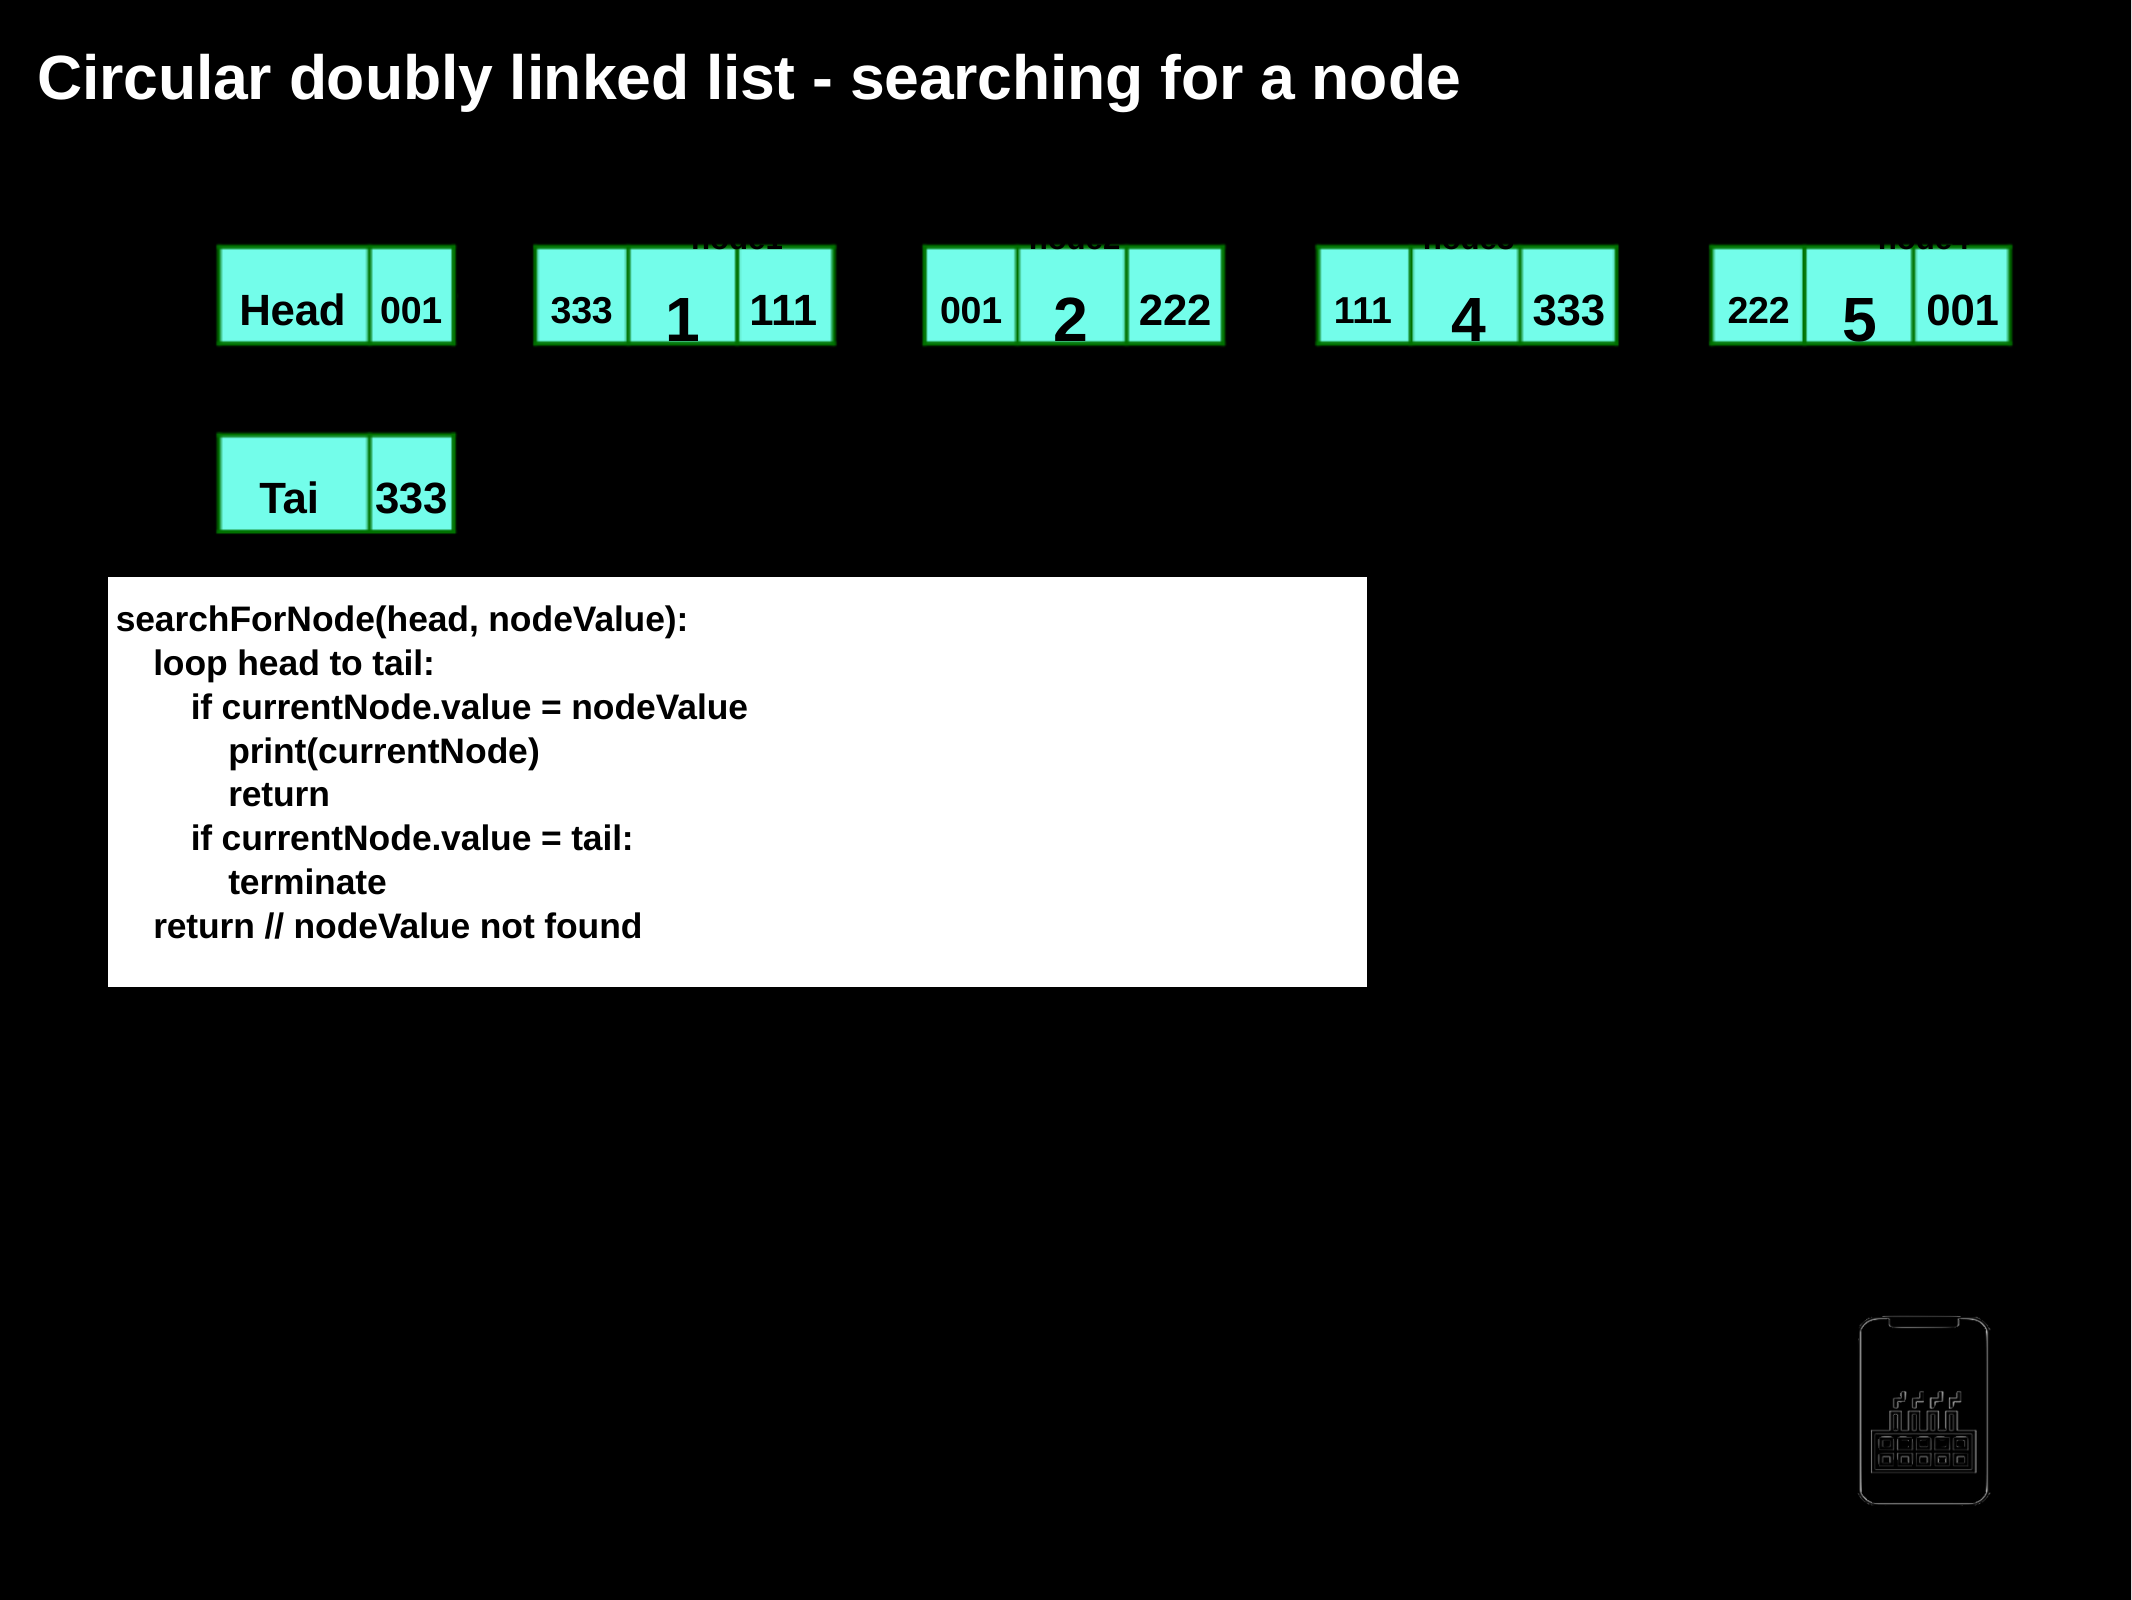

Circular doubly linked list - searching for a node

node1
node2
node3
node4
1
2
111
4
222
5
Head
111
222
333
001
001
333
001
111
222
001
333
Tail
333

searchForNode(head, nodeValue):
loop head to tail:
if currentNode.value = nodeValue
print(currentNode) return
if currentNode.value = tail:
terminate
return // nodeValue not found
Time complexity : O(n)
Space complexity : O(1)

AppMillers
www.appmillers.com